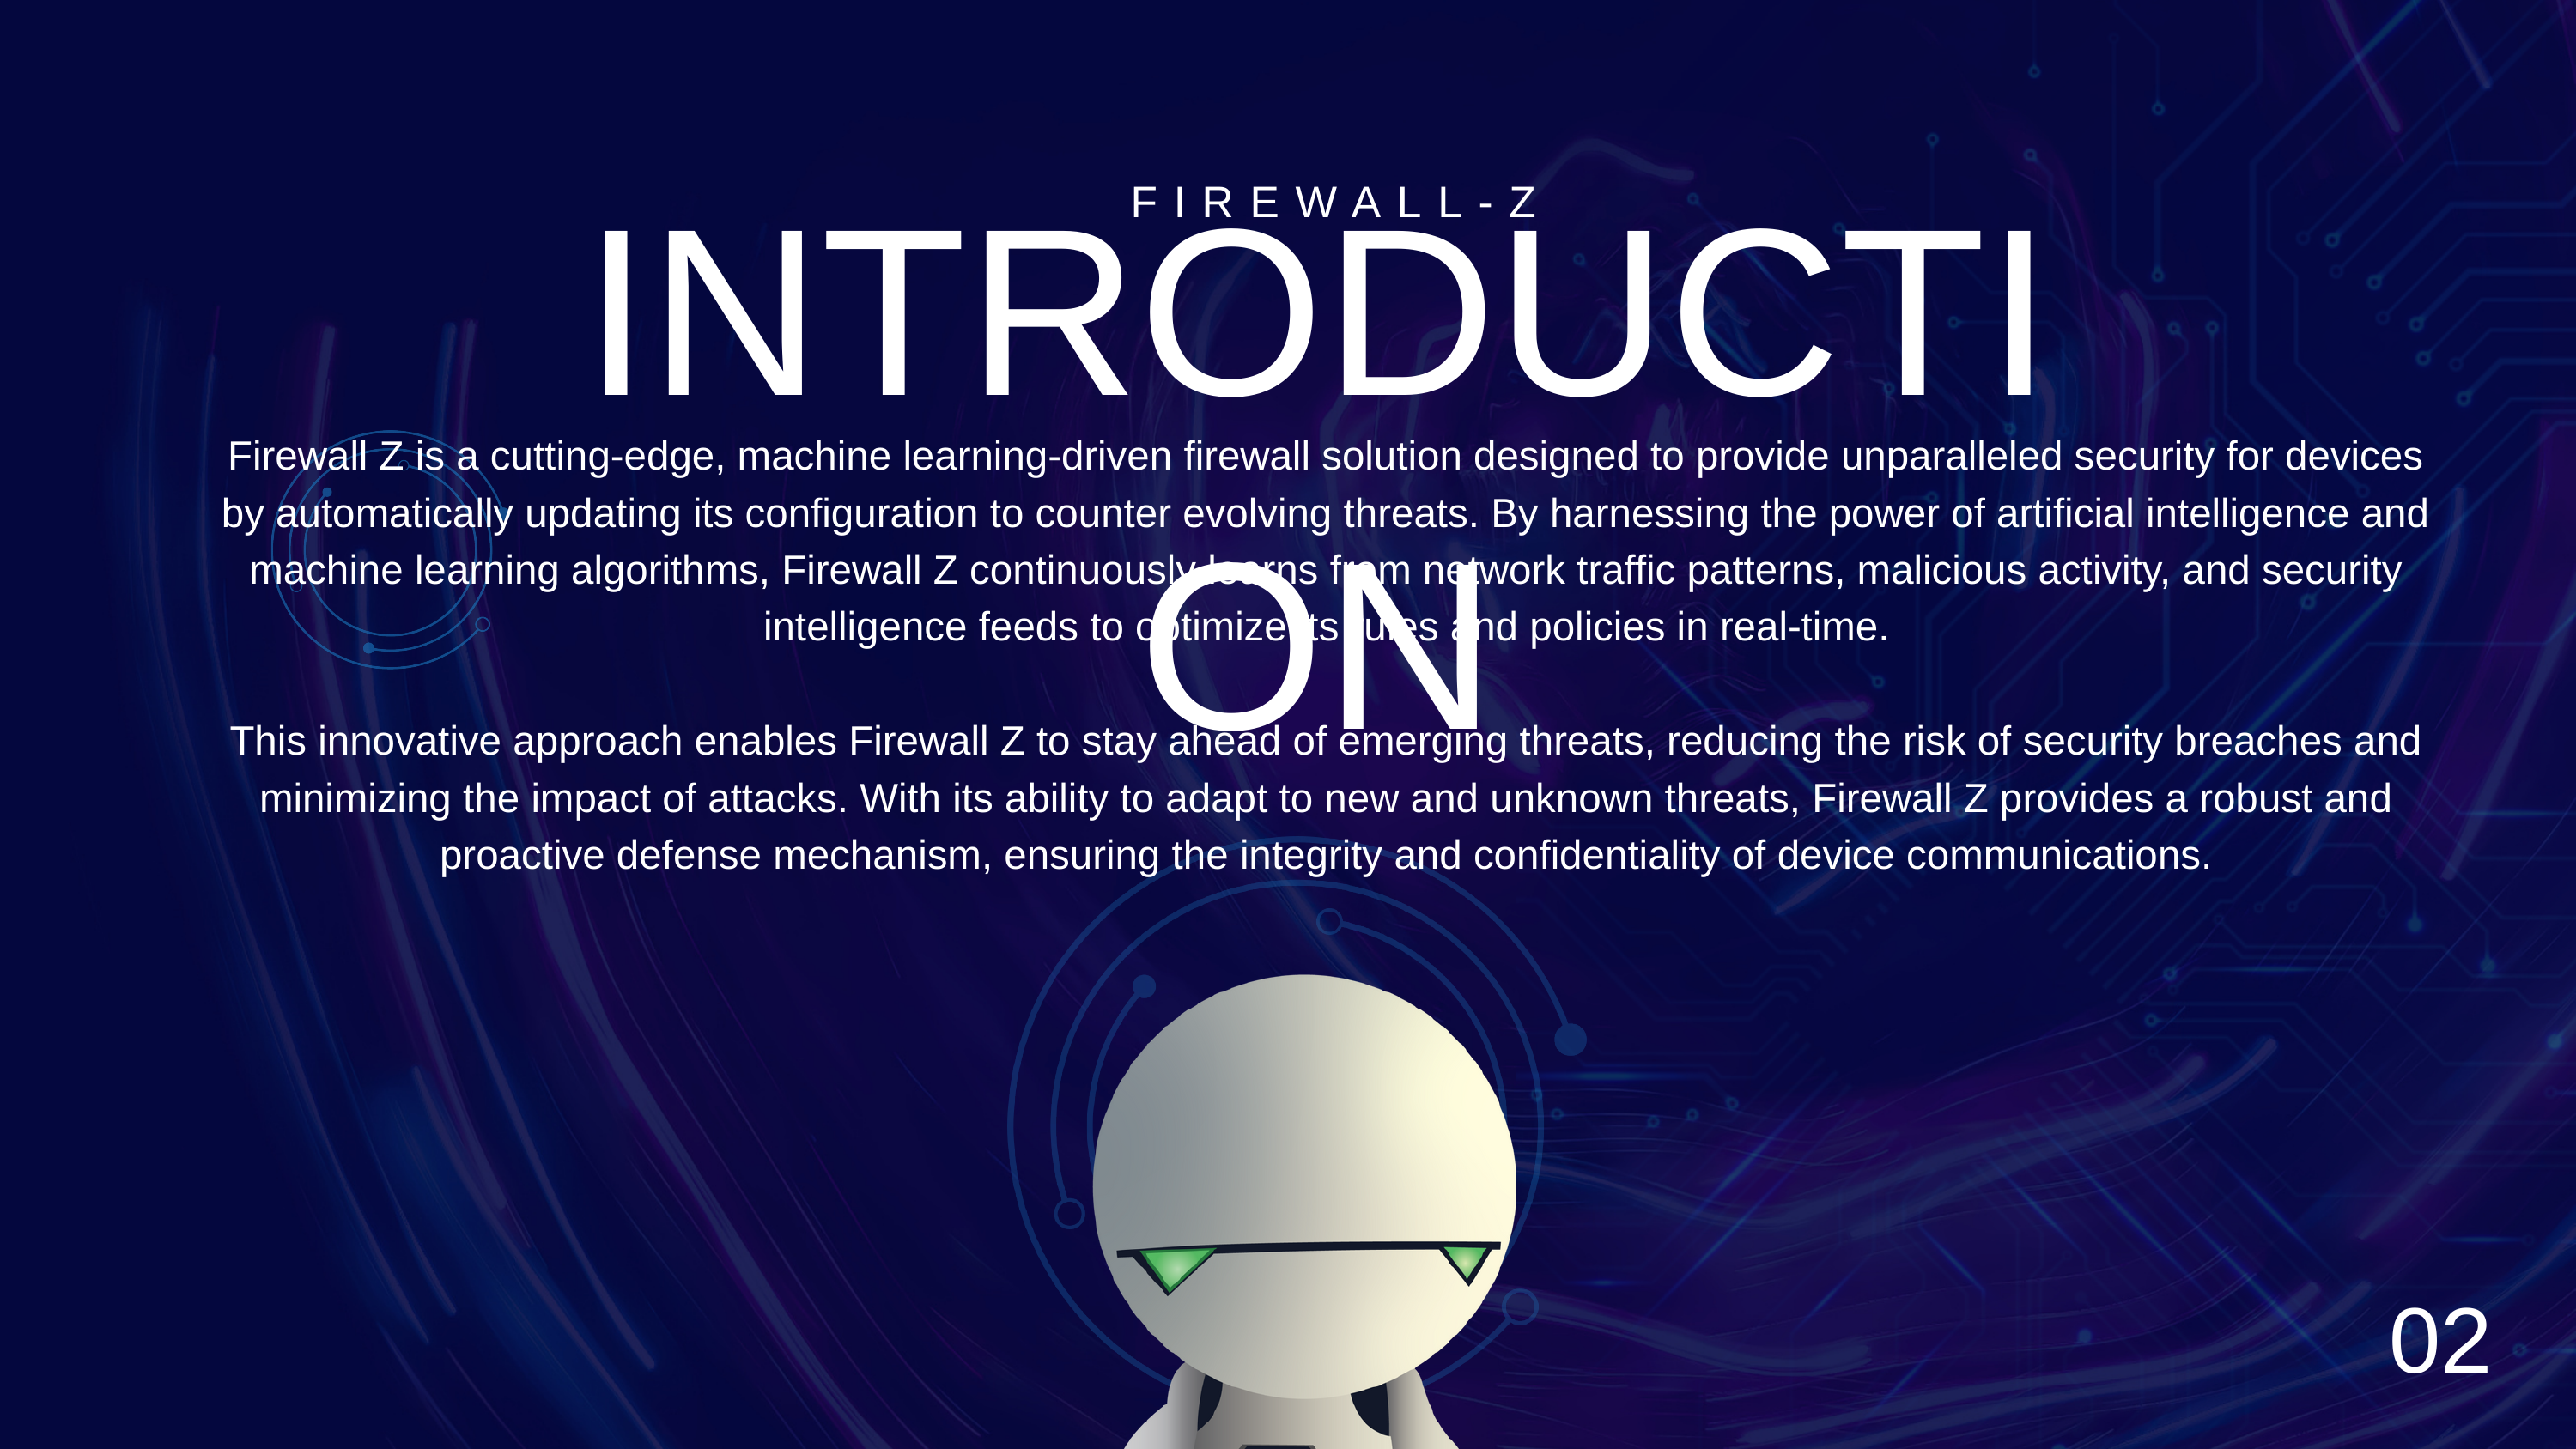

INTRODUCTION
FIREWALL-Z
Firewall Z is a cutting-edge, machine learning-driven firewall solution designed to provide unparalleled security for devices by automatically updating its configuration to counter evolving threats. By harnessing the power of artificial intelligence and machine learning algorithms, Firewall Z continuously learns from network traffic patterns, malicious activity, and security intelligence feeds to optimize its rules and policies in real-time.

This innovative approach enables Firewall Z to stay ahead of emerging threats, reducing the risk of security breaches and minimizing the impact of attacks. With its ability to adapt to new and unknown threats, Firewall Z provides a robust and proactive defense mechanism, ensuring the integrity and confidentiality of device communications.

02